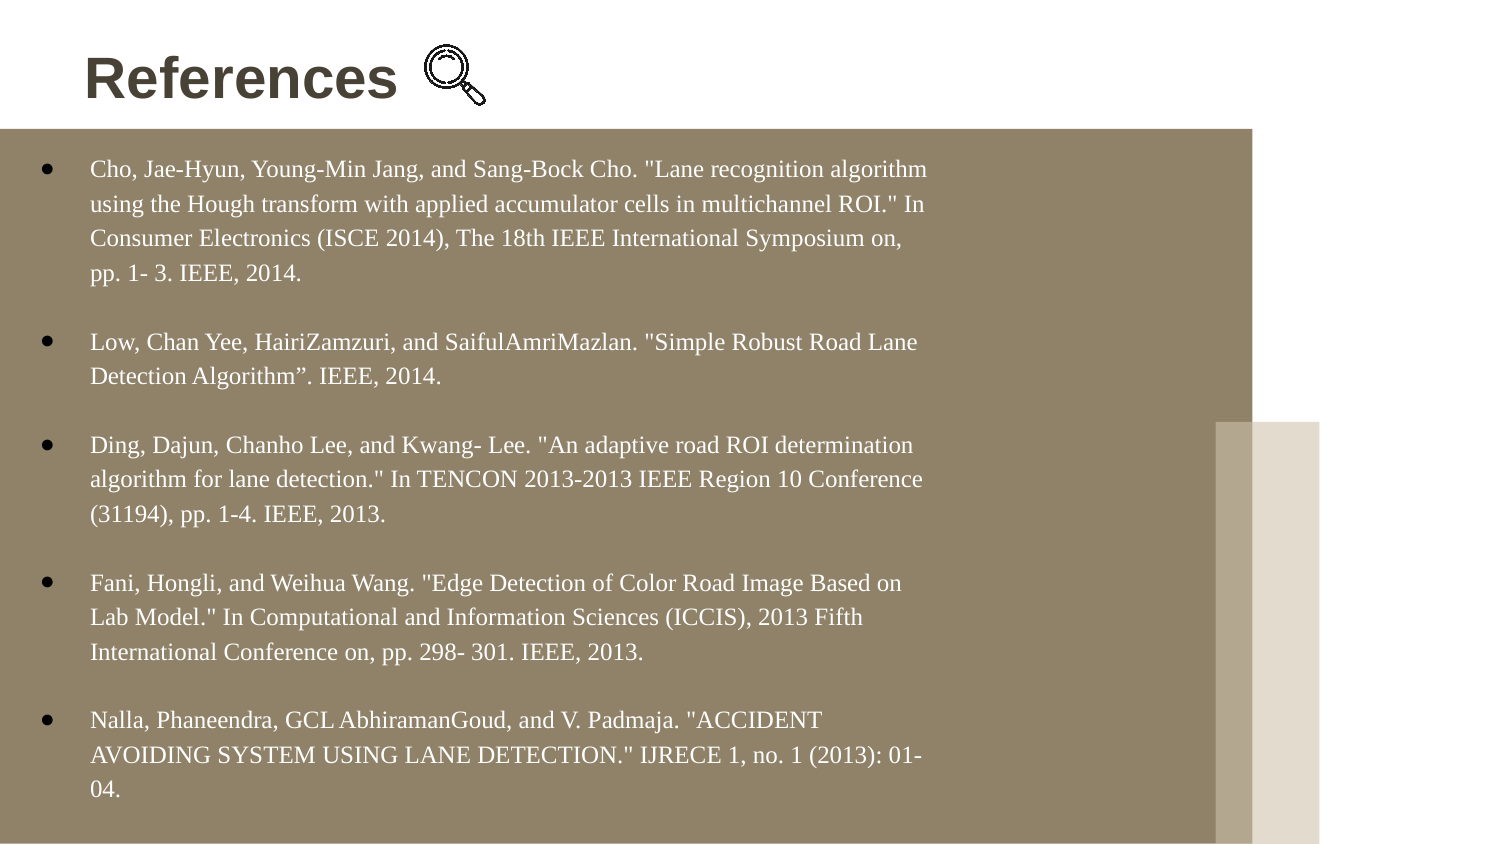

# References

Cho, Jae-Hyun, Young-Min Jang, and Sang-Bock Cho. "Lane recognition algorithm using the Hough transform with applied accumulator cells in multichannel ROI." In Consumer Electronics (ISCE 2014), The 18th IEEE International Symposium on, pp. 1- 3. IEEE, 2014.

Low, Chan Yee, HairiZamzuri, and SaifulAmriMazlan. "Simple Robust Road Lane Detection Algorithm”. IEEE, 2014.

Ding, Dajun, Chanho Lee, and Kwang- Lee. "An adaptive road ROI determination algorithm for lane detection." In TENCON 2013-2013 IEEE Region 10 Conference (31194), pp. 1-4. IEEE, 2013.

Fani, Hongli, and Weihua Wang. "Edge Detection of Color Road Image Based on Lab Model." In Computational and Information Sciences (ICCIS), 2013 Fifth International Conference on, pp. 298- 301. IEEE, 2013.

Nalla, Phaneendra, GCL AbhiramanGoud, and V. Padmaja. "ACCIDENT AVOIDING SYSTEM USING LANE DETECTION." IJRECE 1, no. 1 (2013): 01-04.